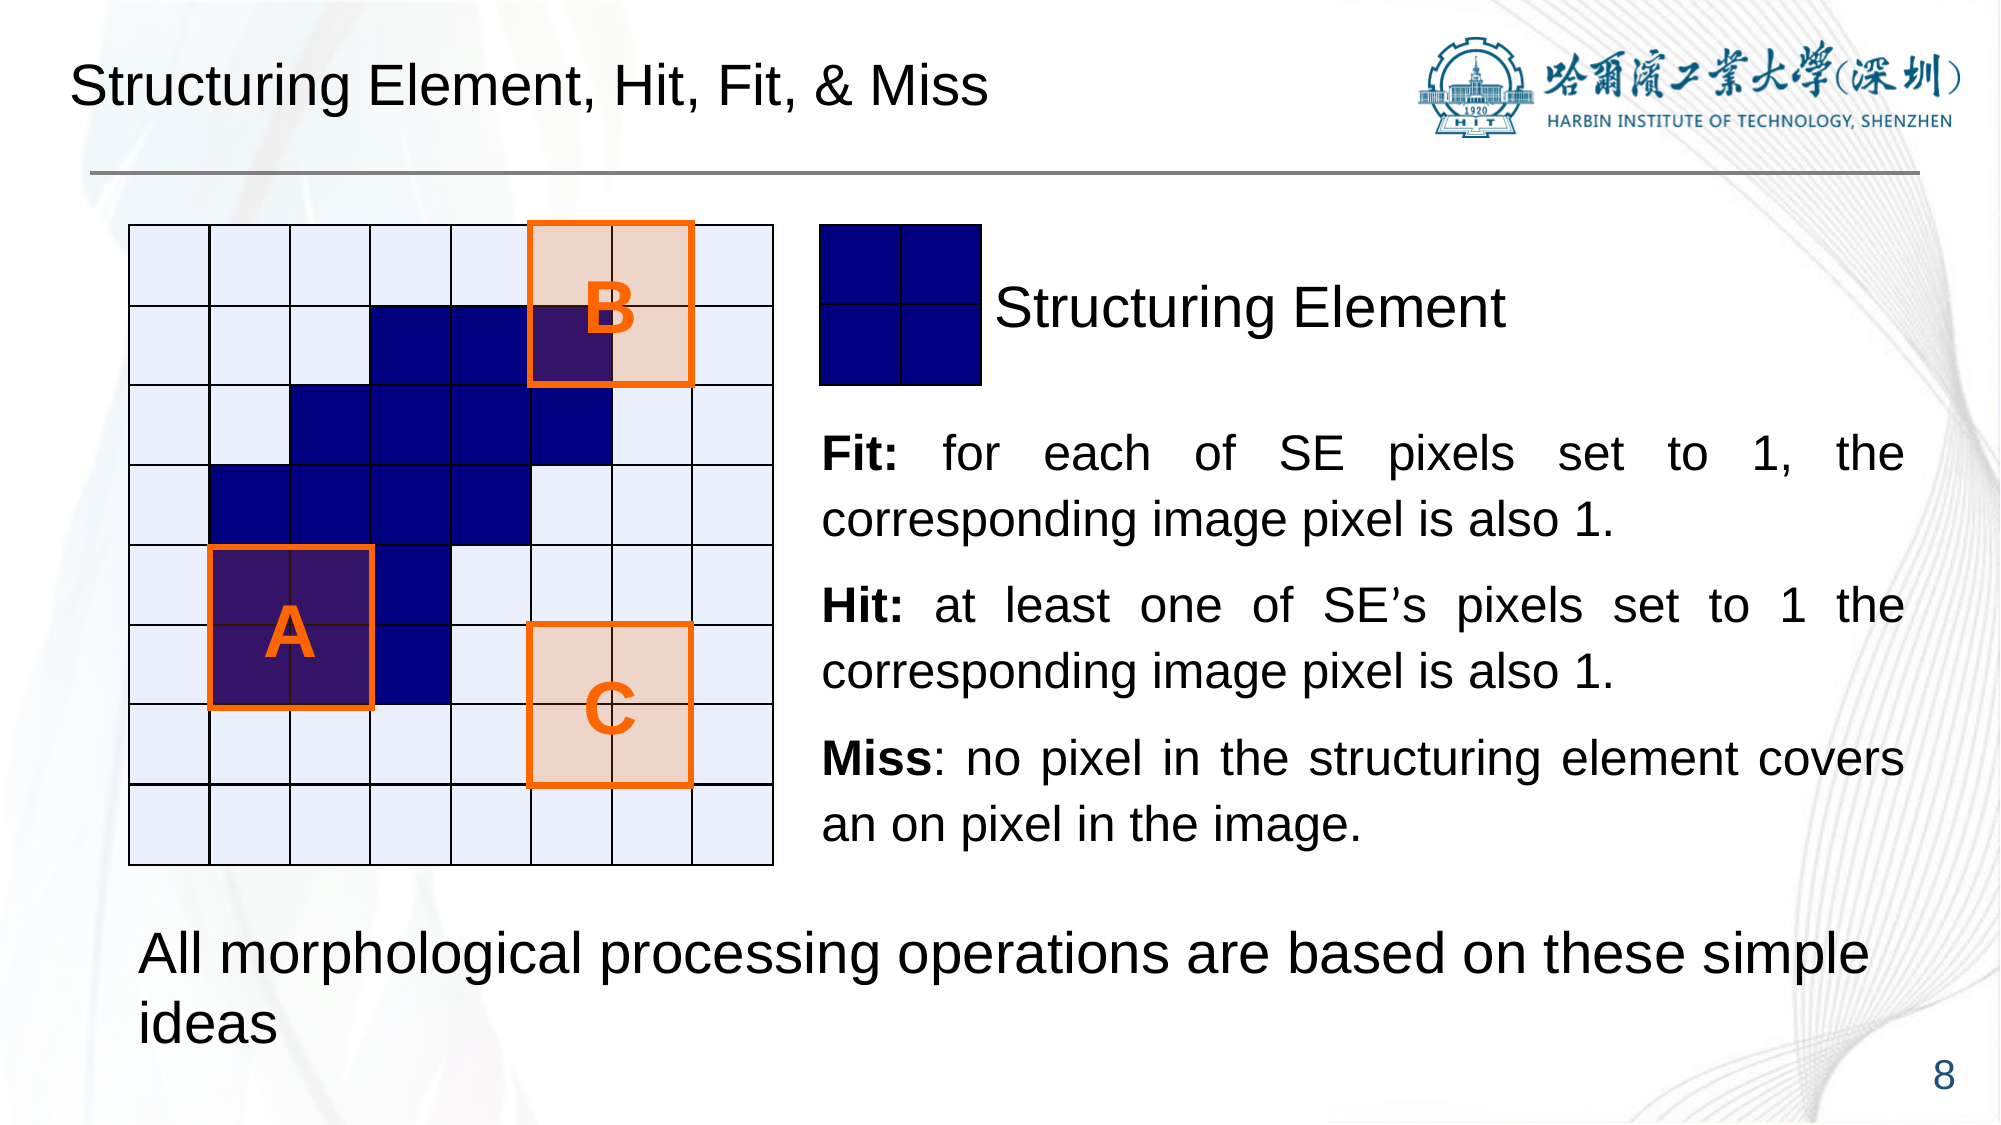

# Structuring Element, Hit, Fit, & Miss
B

Structuring Element

Fit: for each of SE pixels set to 1, the corresponding image pixel is also 1.
Hit: at least one of SE’s pixels set to 1 the corresponding image pixel is also 1.
Miss: no pixel in the structuring element covers an on pixel in the image.
A
C
All morphological processing operations are based on these simple ideas
8